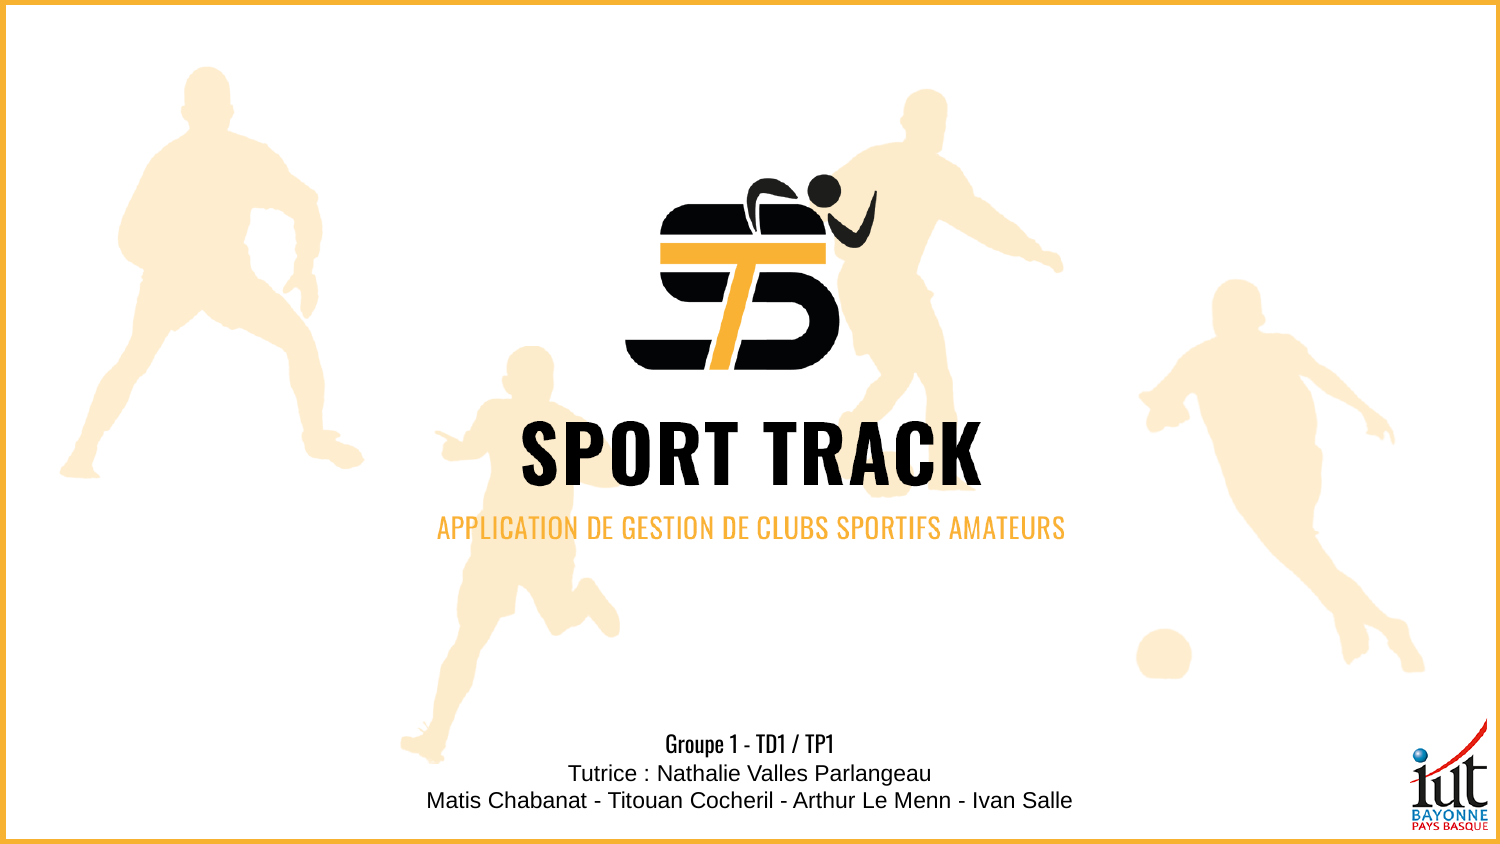

Groupe 1 - TD1 / TP1
Tutrice : Nathalie Valles Parlangeau
Matis Chabanat - Titouan Cocheril - Arthur Le Menn - Ivan Salle